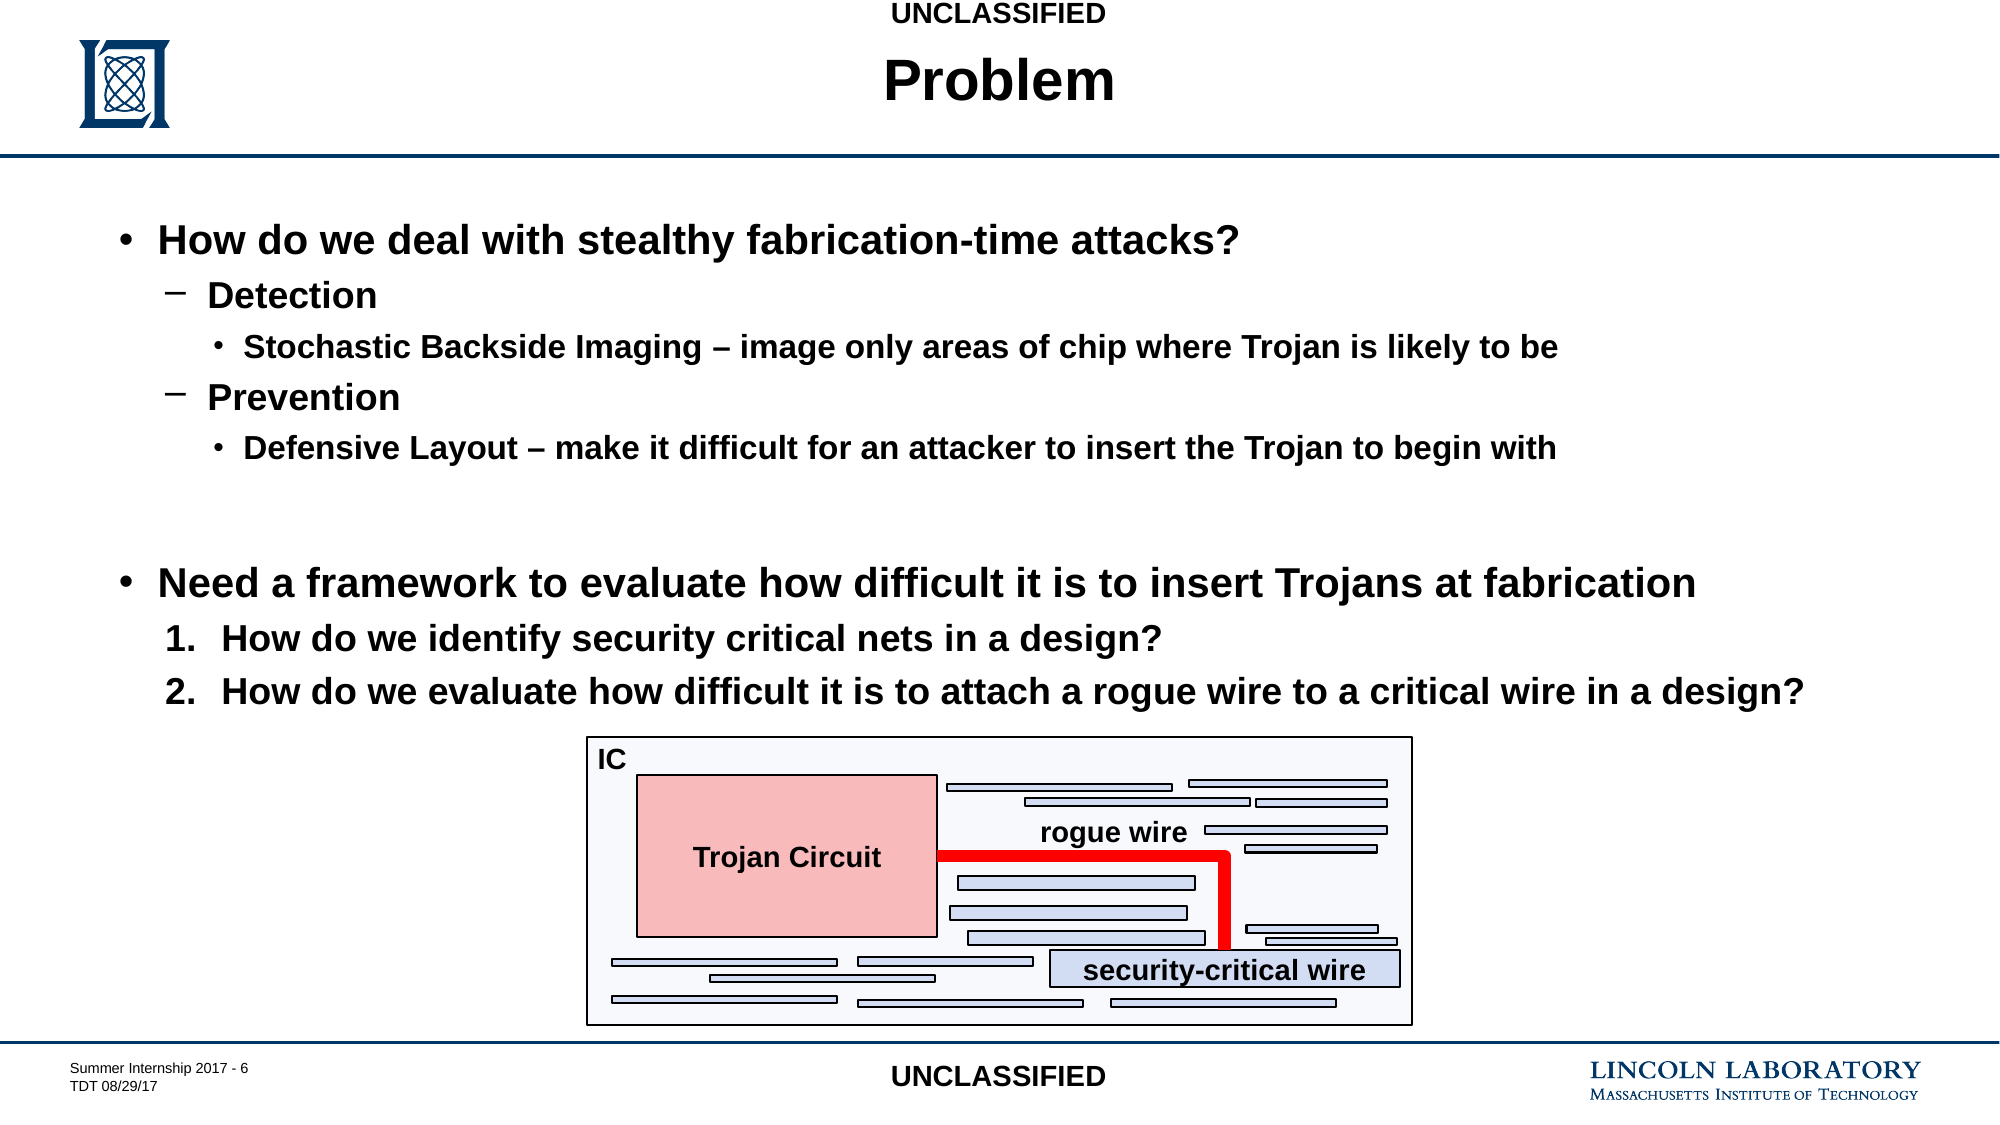

# Problem
How do we deal with stealthy fabrication-time attacks?
Detection
Stochastic Backside Imaging – image only areas of chip where Trojan is likely to be
Prevention
Defensive Layout – make it difficult for an attacker to insert the Trojan to begin with

Need a framework to evaluate how difficult it is to insert Trojans at fabrication
How do we identify security critical nets in a design?
How do we evaluate how difficult it is to attach a rogue wire to a critical wire in a design?

IC

Trojan Circuit

rogue wire

security-critical wire